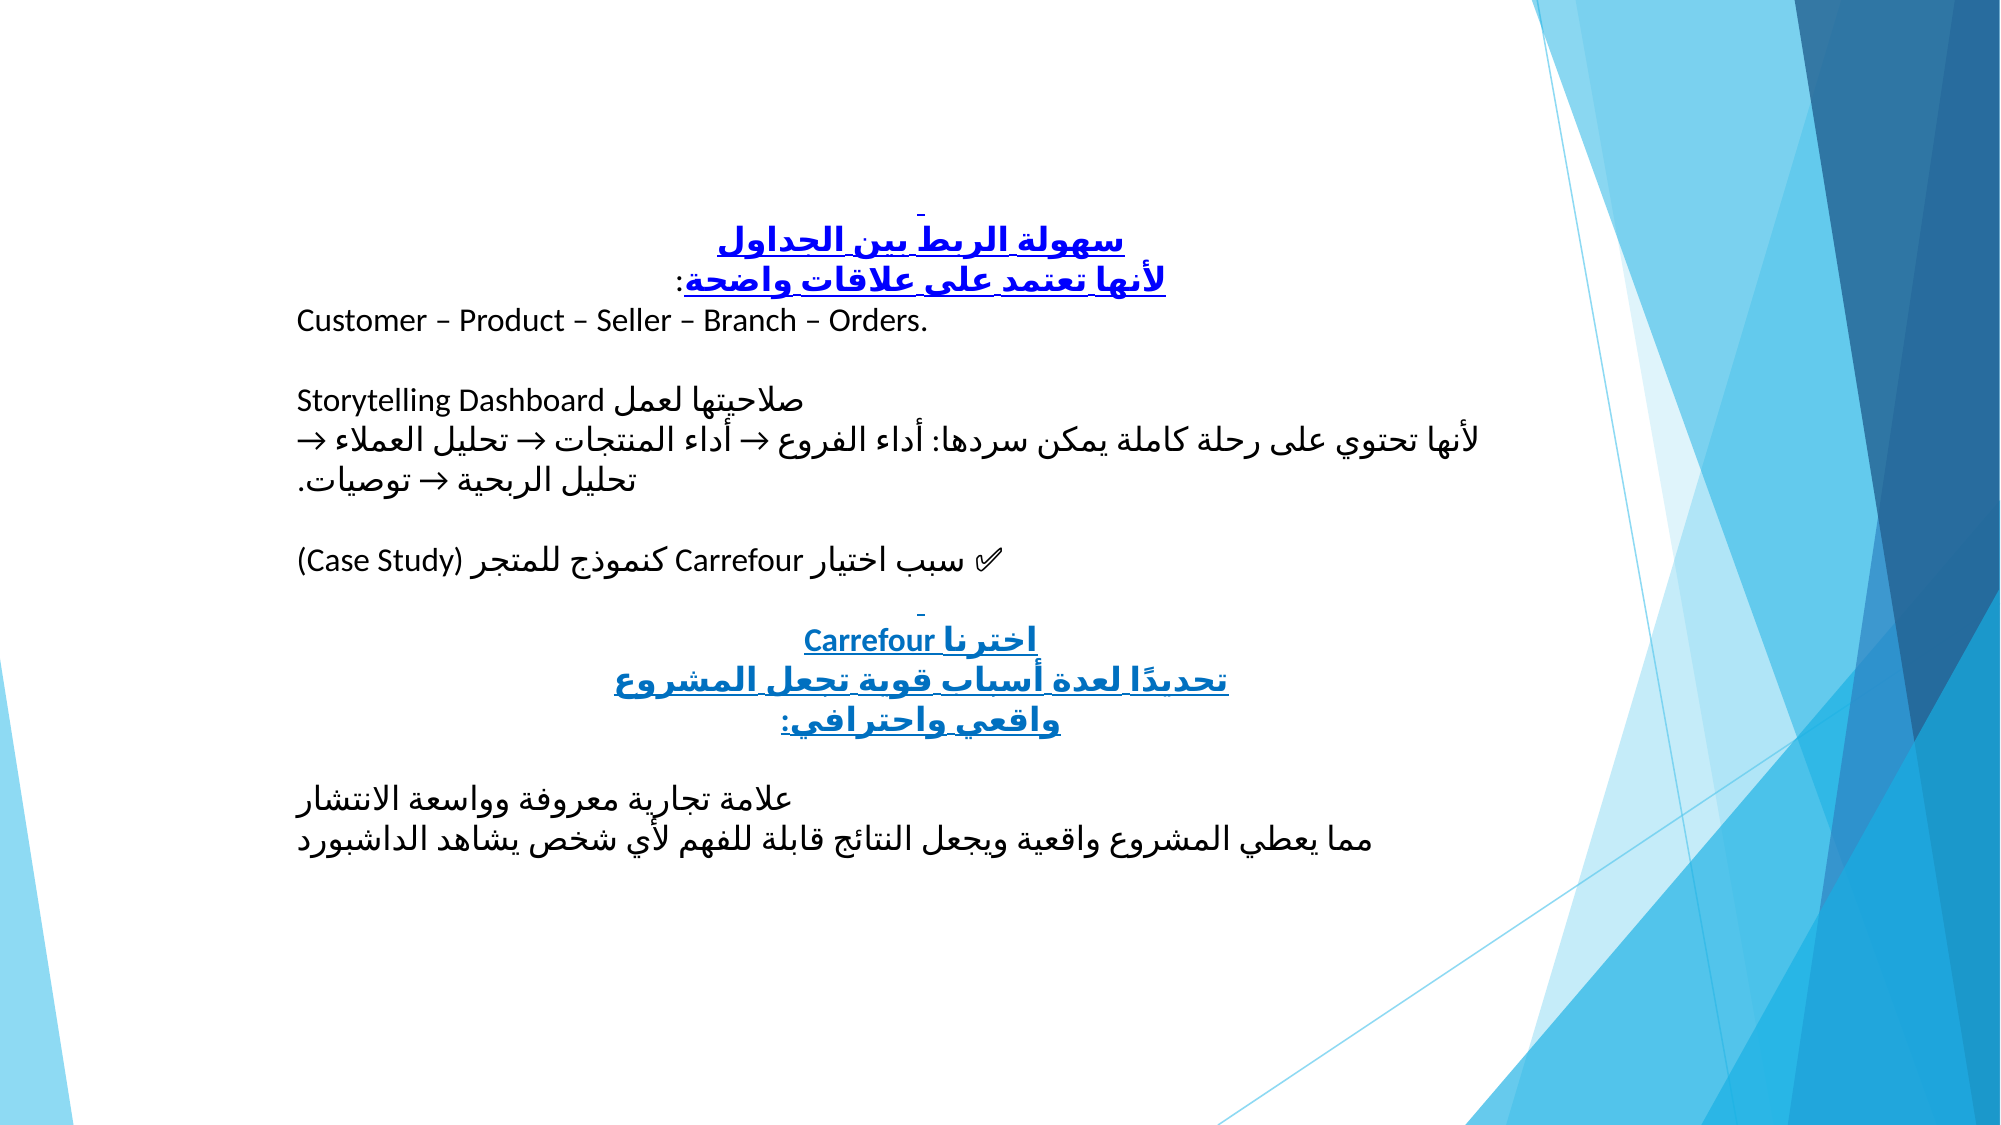

سهولة الربط بين الجداول
لأنها تعتمد على علاقات واضحة:
Customer – Product – Seller – Branch – Orders.

صلاحيتها لعمل Storytelling Dashboard
لأنها تحتوي على رحلة كاملة يمكن سردها: أداء الفروع → أداء المنتجات → تحليل العملاء → تحليل الربحية → توصيات.

✅ سبب اختيار Carrefour كنموذج للمتجر (Case Study)

اخترنا Carrefour
تحديدًا لعدة أسباب قوية تجعل المشروع
واقعي واحترافي:

علامة تجارية معروفة وواسعة الانتشار
مما يعطي المشروع واقعية ويجعل النتائج قابلة للفهم لأي شخص يشاهد الداشبورد